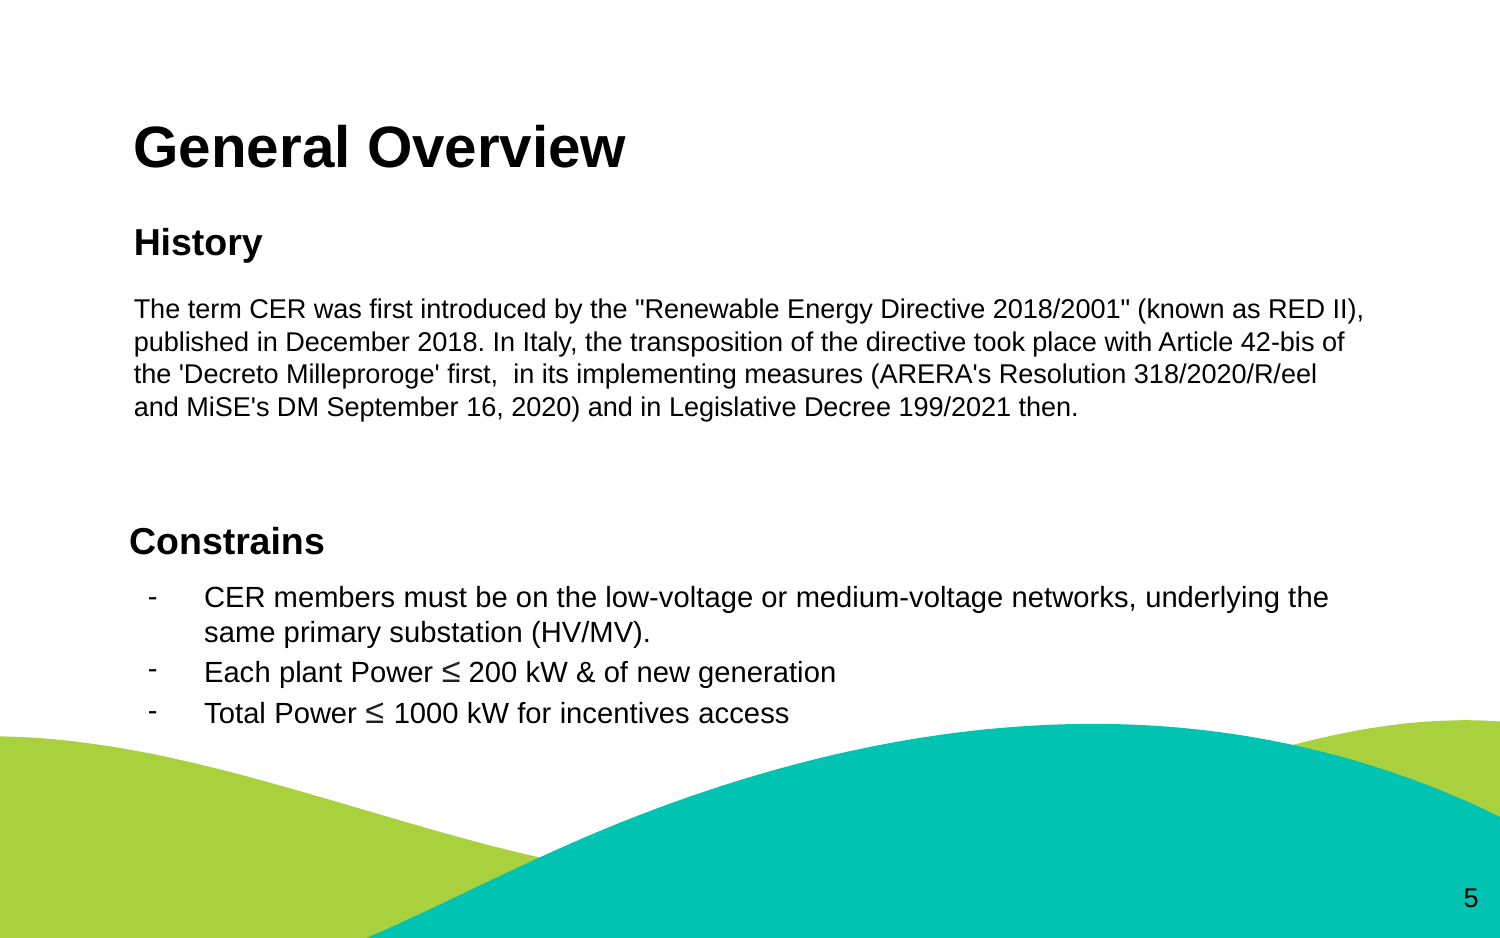

# General Overview
History
The term CER was first introduced by the "Renewable Energy Directive 2018/2001" (known as RED II), published in December 2018. In Italy, the transposition of the directive took place with Article 42-bis of the 'Decreto Milleproroge' first,  in its implementing measures (ARERA's Resolution 318/2020/R/eel and MiSE's DM September 16, 2020) and in Legislative Decree 199/2021 then.
Constrains
CER members must be on the low-voltage or medium-voltage networks, underlying the same primary substation (HV/MV).
Each plant Power ≤ 200 kW & of new generation
Total Power ≤ 1000 kW for incentives access
5